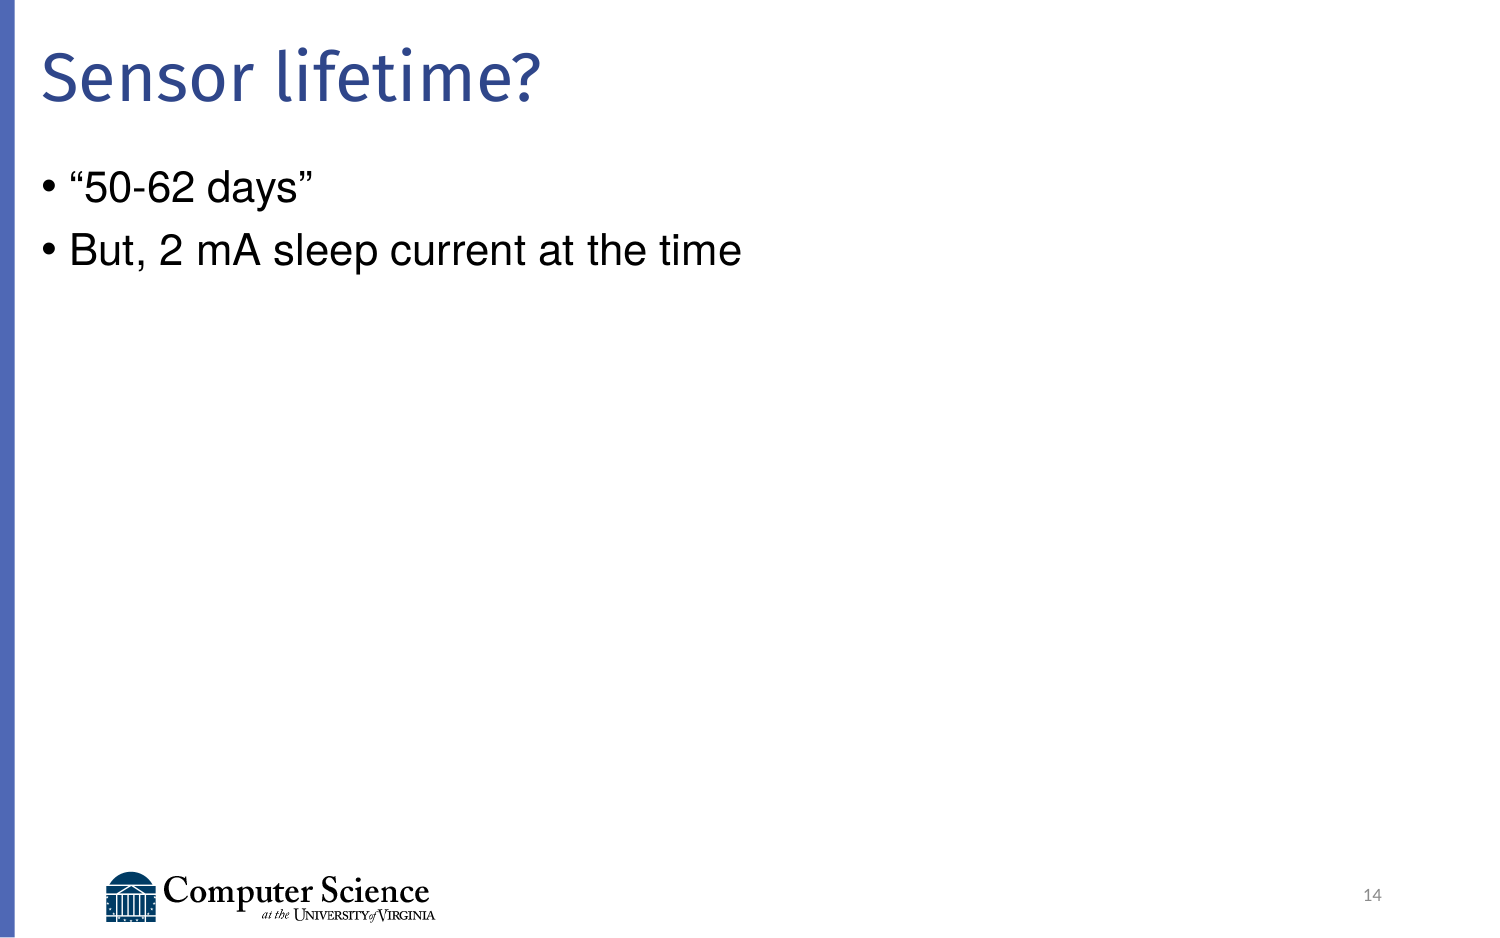

# Sensor lifetime?
“50-62 days”
But, 2 mA sleep current at the time
14